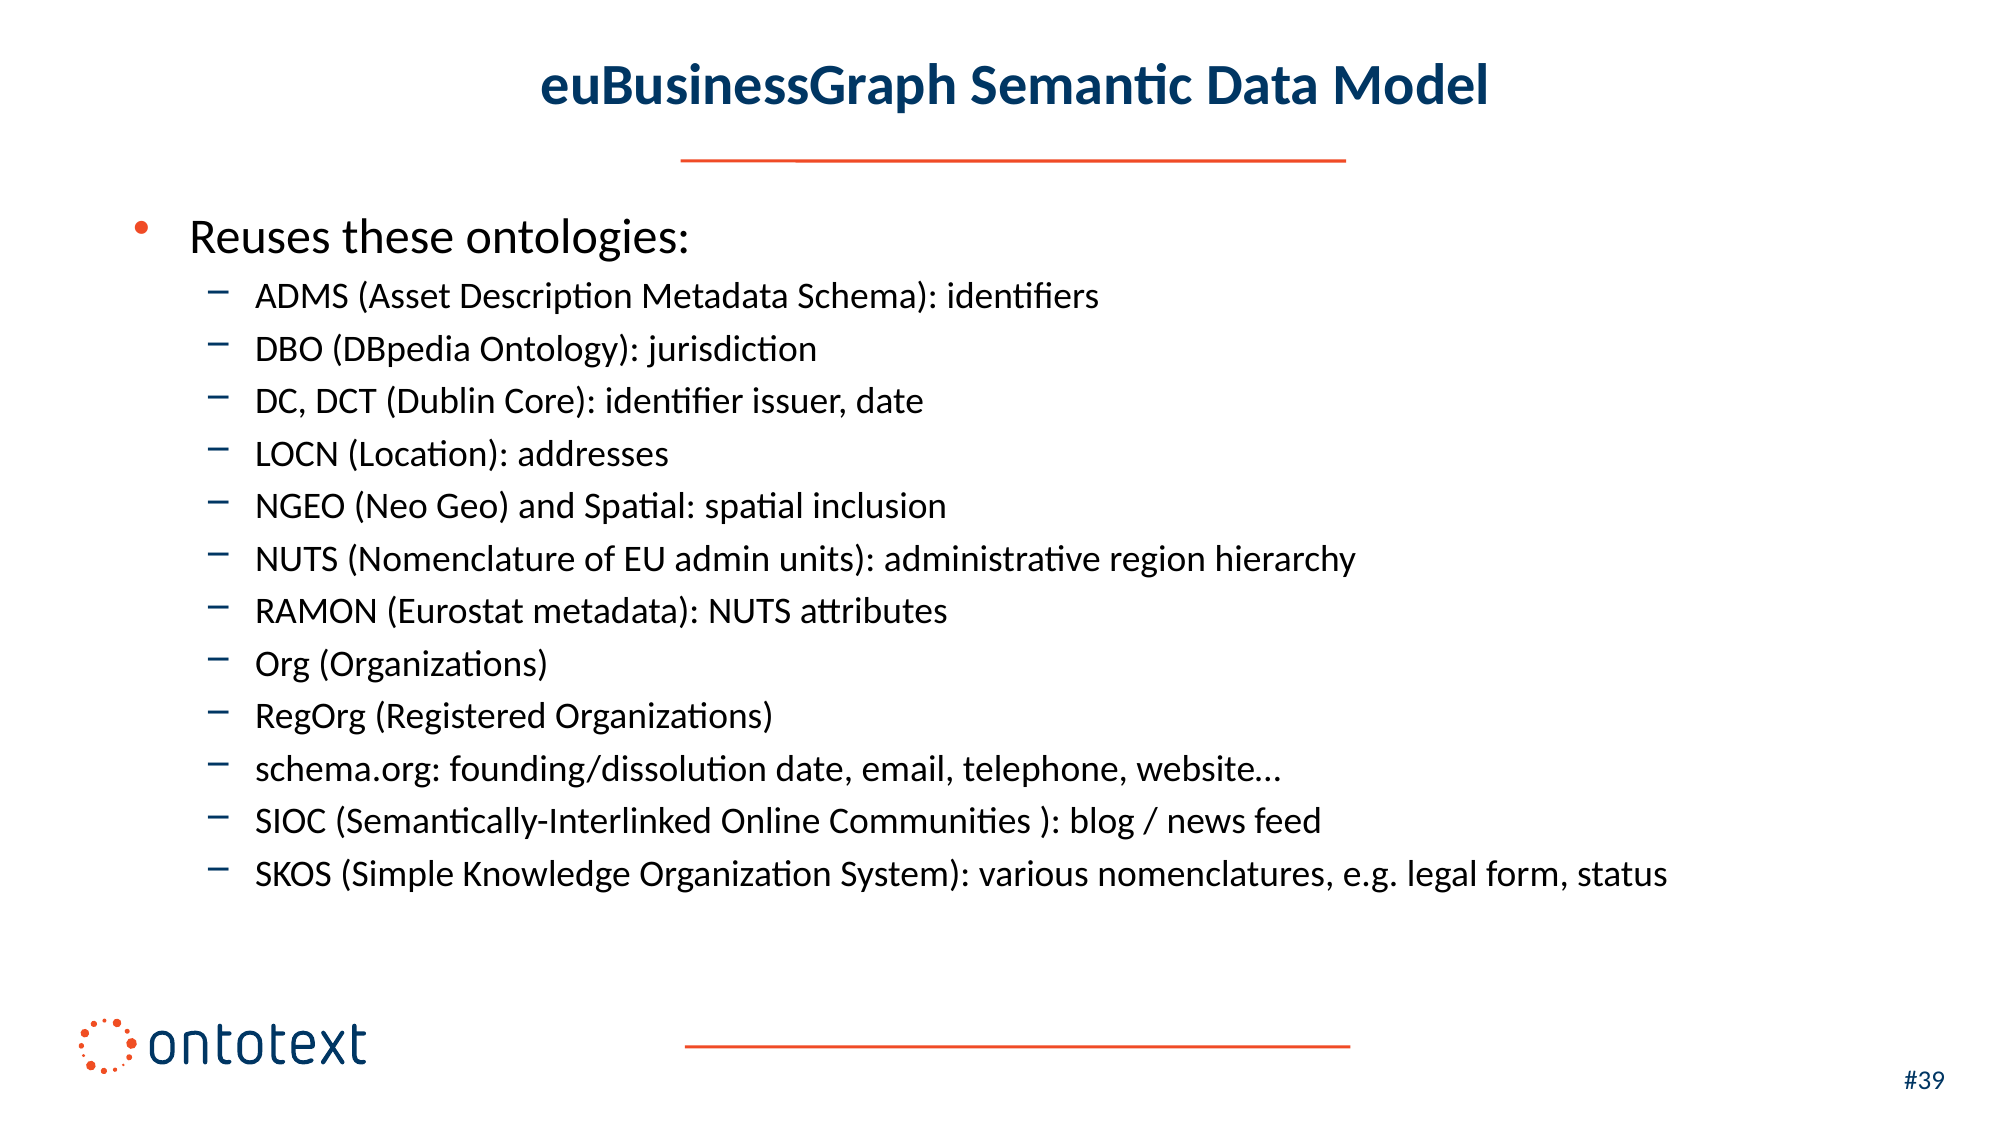

# euBusinessGraph Semantic Data Model
Reuses these ontologies:
ADMS (Asset Description Metadata Schema): identifiers
DBO (DBpedia Ontology): jurisdiction
DC, DCT (Dublin Core): identifier issuer, date
LOCN (Location): addresses
NGEO (Neo Geo) and Spatial: spatial inclusion
NUTS (Nomenclature of EU admin units): administrative region hierarchy
RAMON (Eurostat metadata): NUTS attributes
Org (Organizations)
RegOrg (Registered Organizations)
schema.org: founding/dissolution date, email, telephone, website…
SIOC (Semantically-Interlinked Online Communities ): blog / news feed
SKOS (Simple Knowledge Organization System): various nomenclatures, e.g. legal form, status
#39